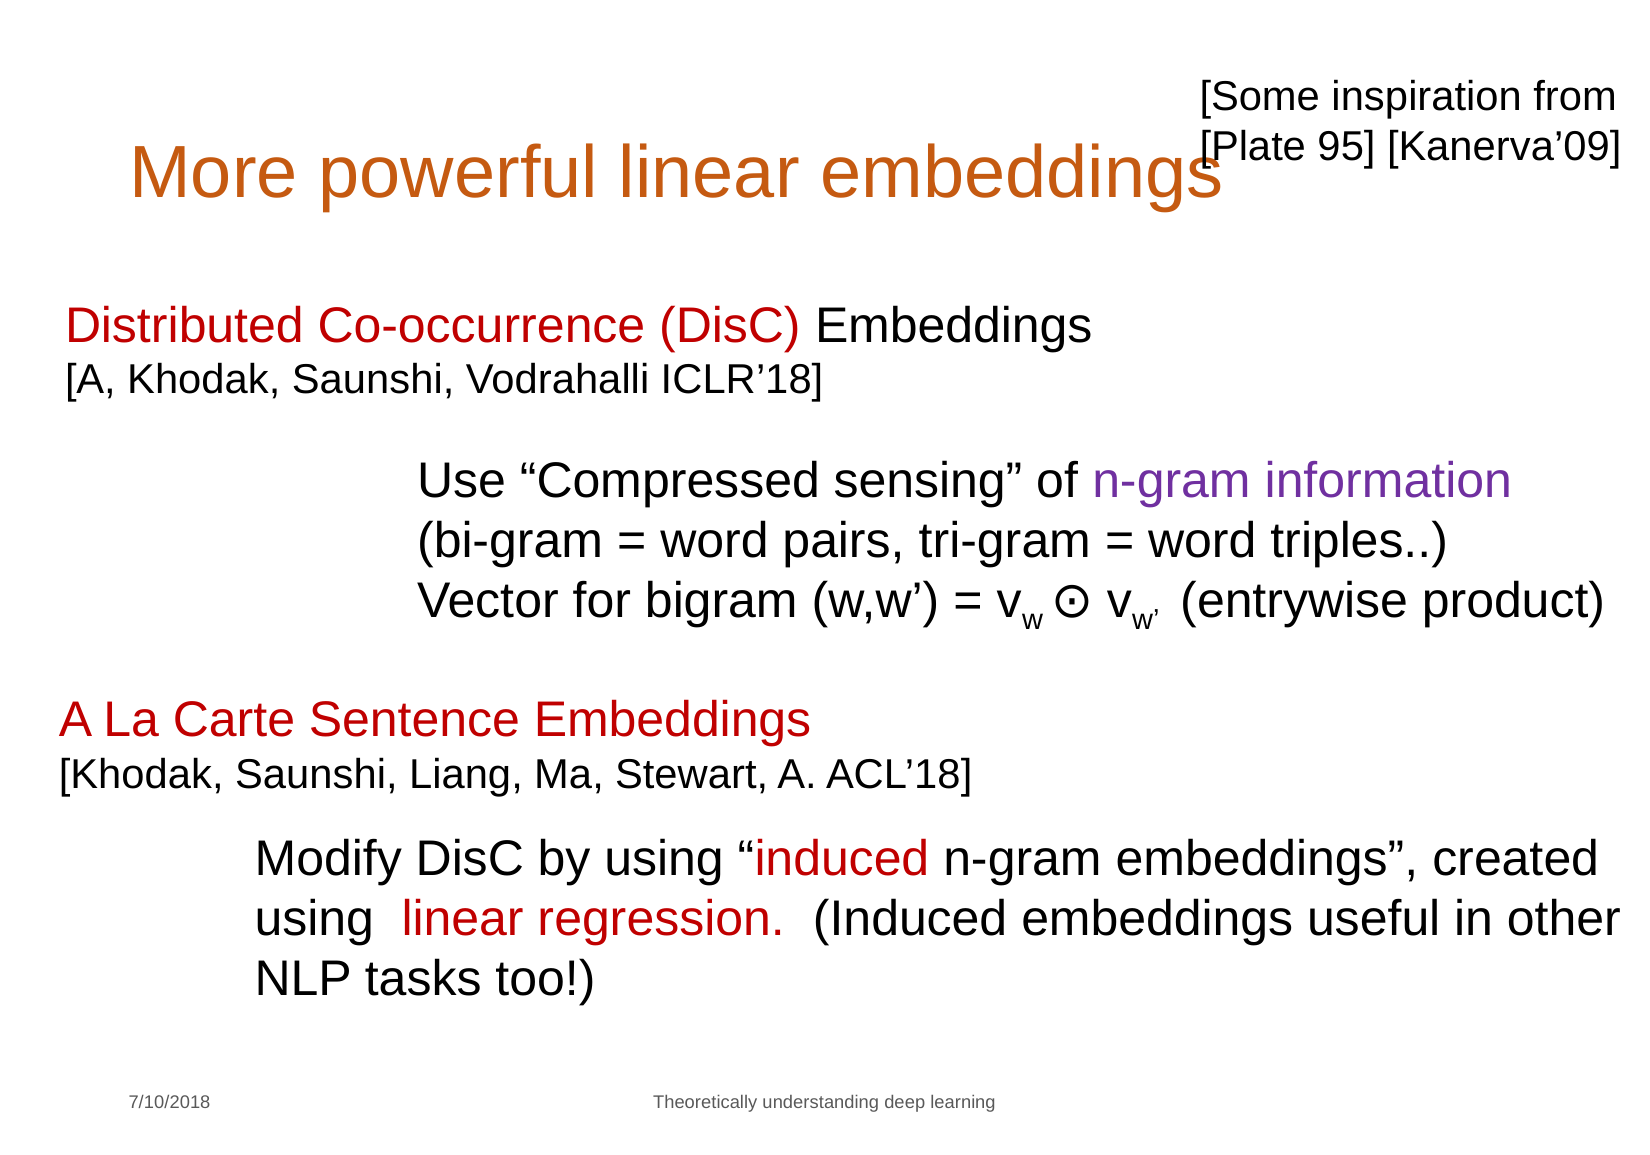

# More powerful linear embeddings
[Some inspiration from
[Plate 95] [Kanerva’09]
Distributed Co-occurrence (DisC) Embeddings
[A, Khodak, Saunshi, Vodrahalli ICLR’18]
Use “Compressed sensing” of n-gram information
(bi-gram = word pairs, tri-gram = word triples..)
Vector for bigram (w,w’) = vw ⊙ vw’  (entrywise product)
A La Carte Sentence Embeddings
[Khodak, Saunshi, Liang, Ma, Stewart, A. ACL’18]
Modify DisC by using “induced n-gram embeddings”, created
using  linear regression.  (Induced embeddings useful in other
NLP tasks too!)
7/10/2018
Theoretically understanding deep learning